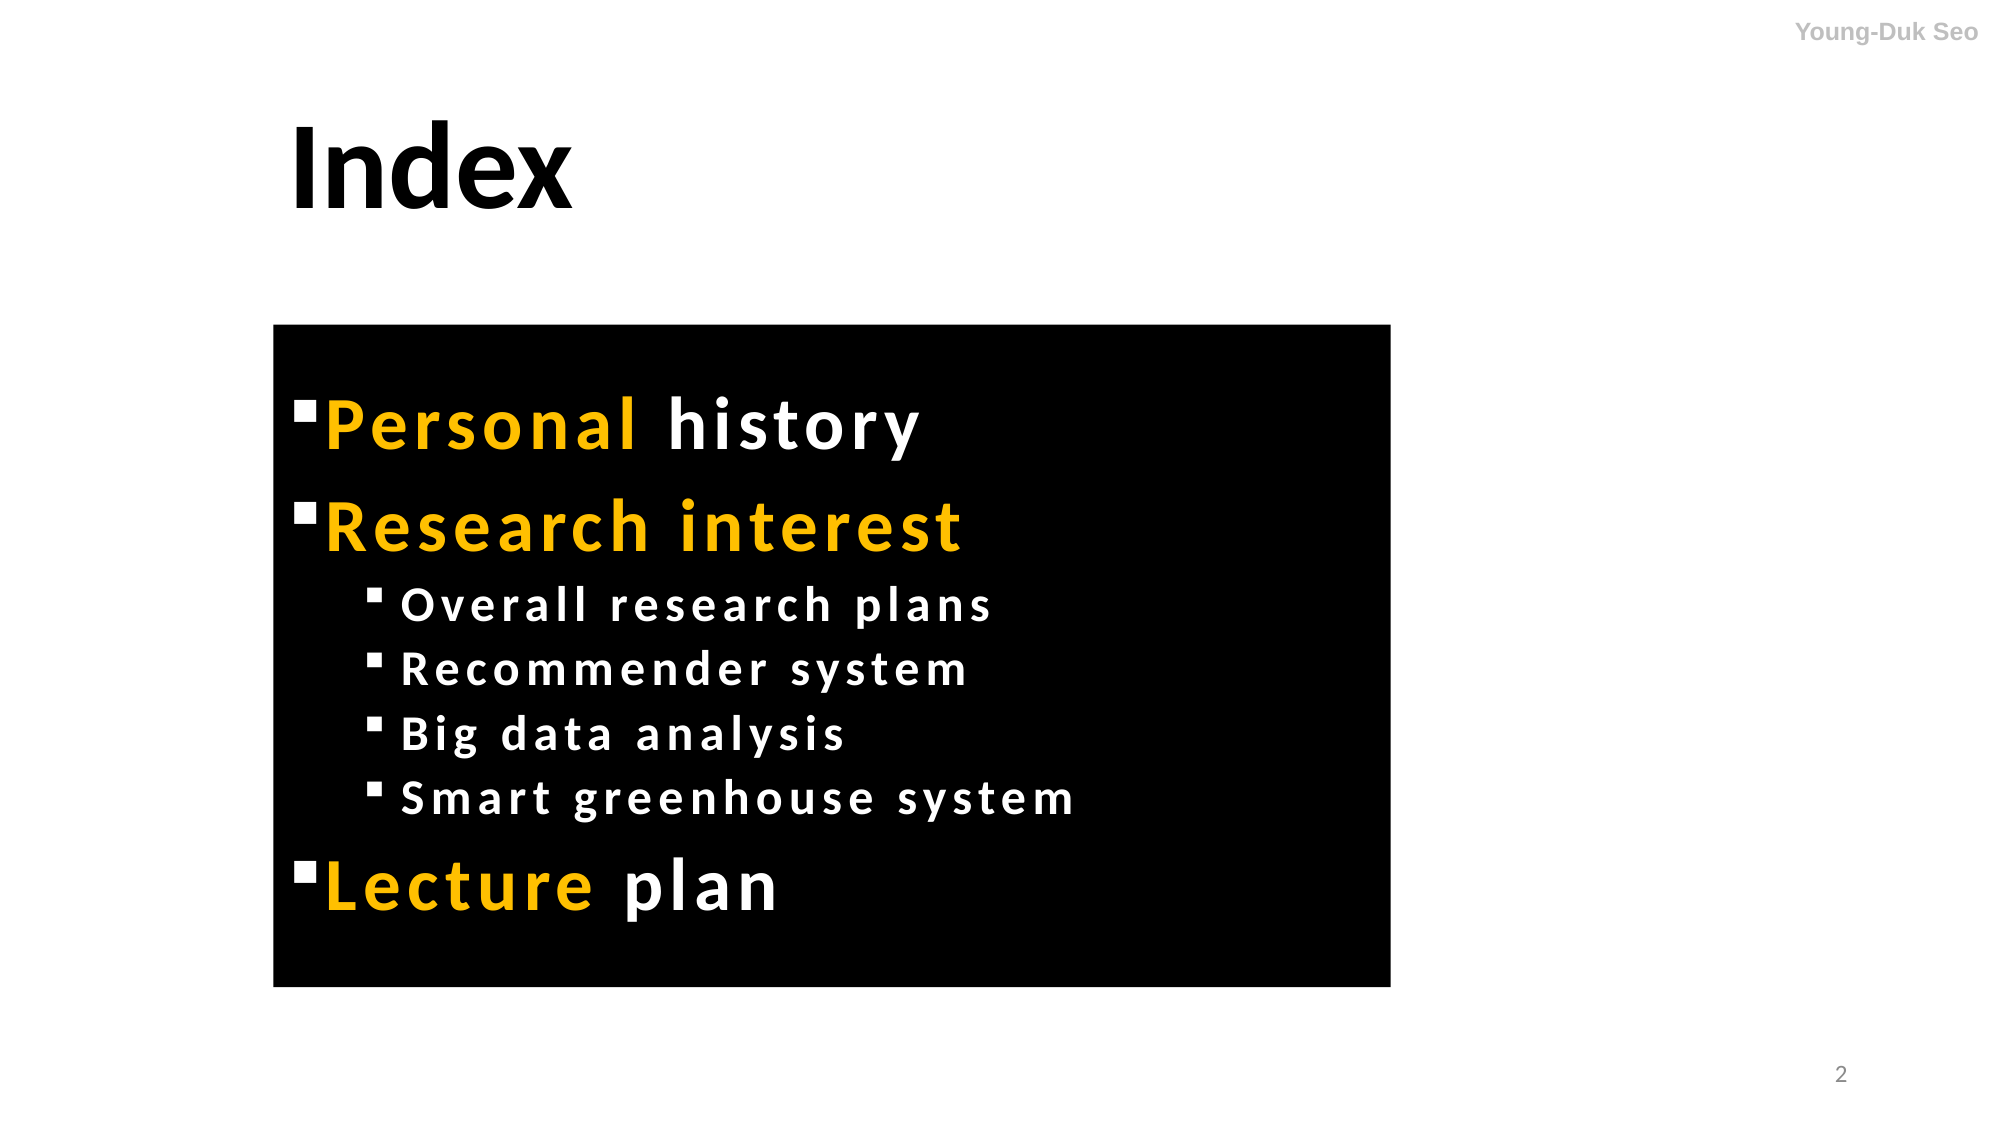

Young-Duk Seo
# Index
Personal history
Research interest
Overall research plans
Recommender system
Big data analysis
Smart greenhouse system
Lecture plan
2